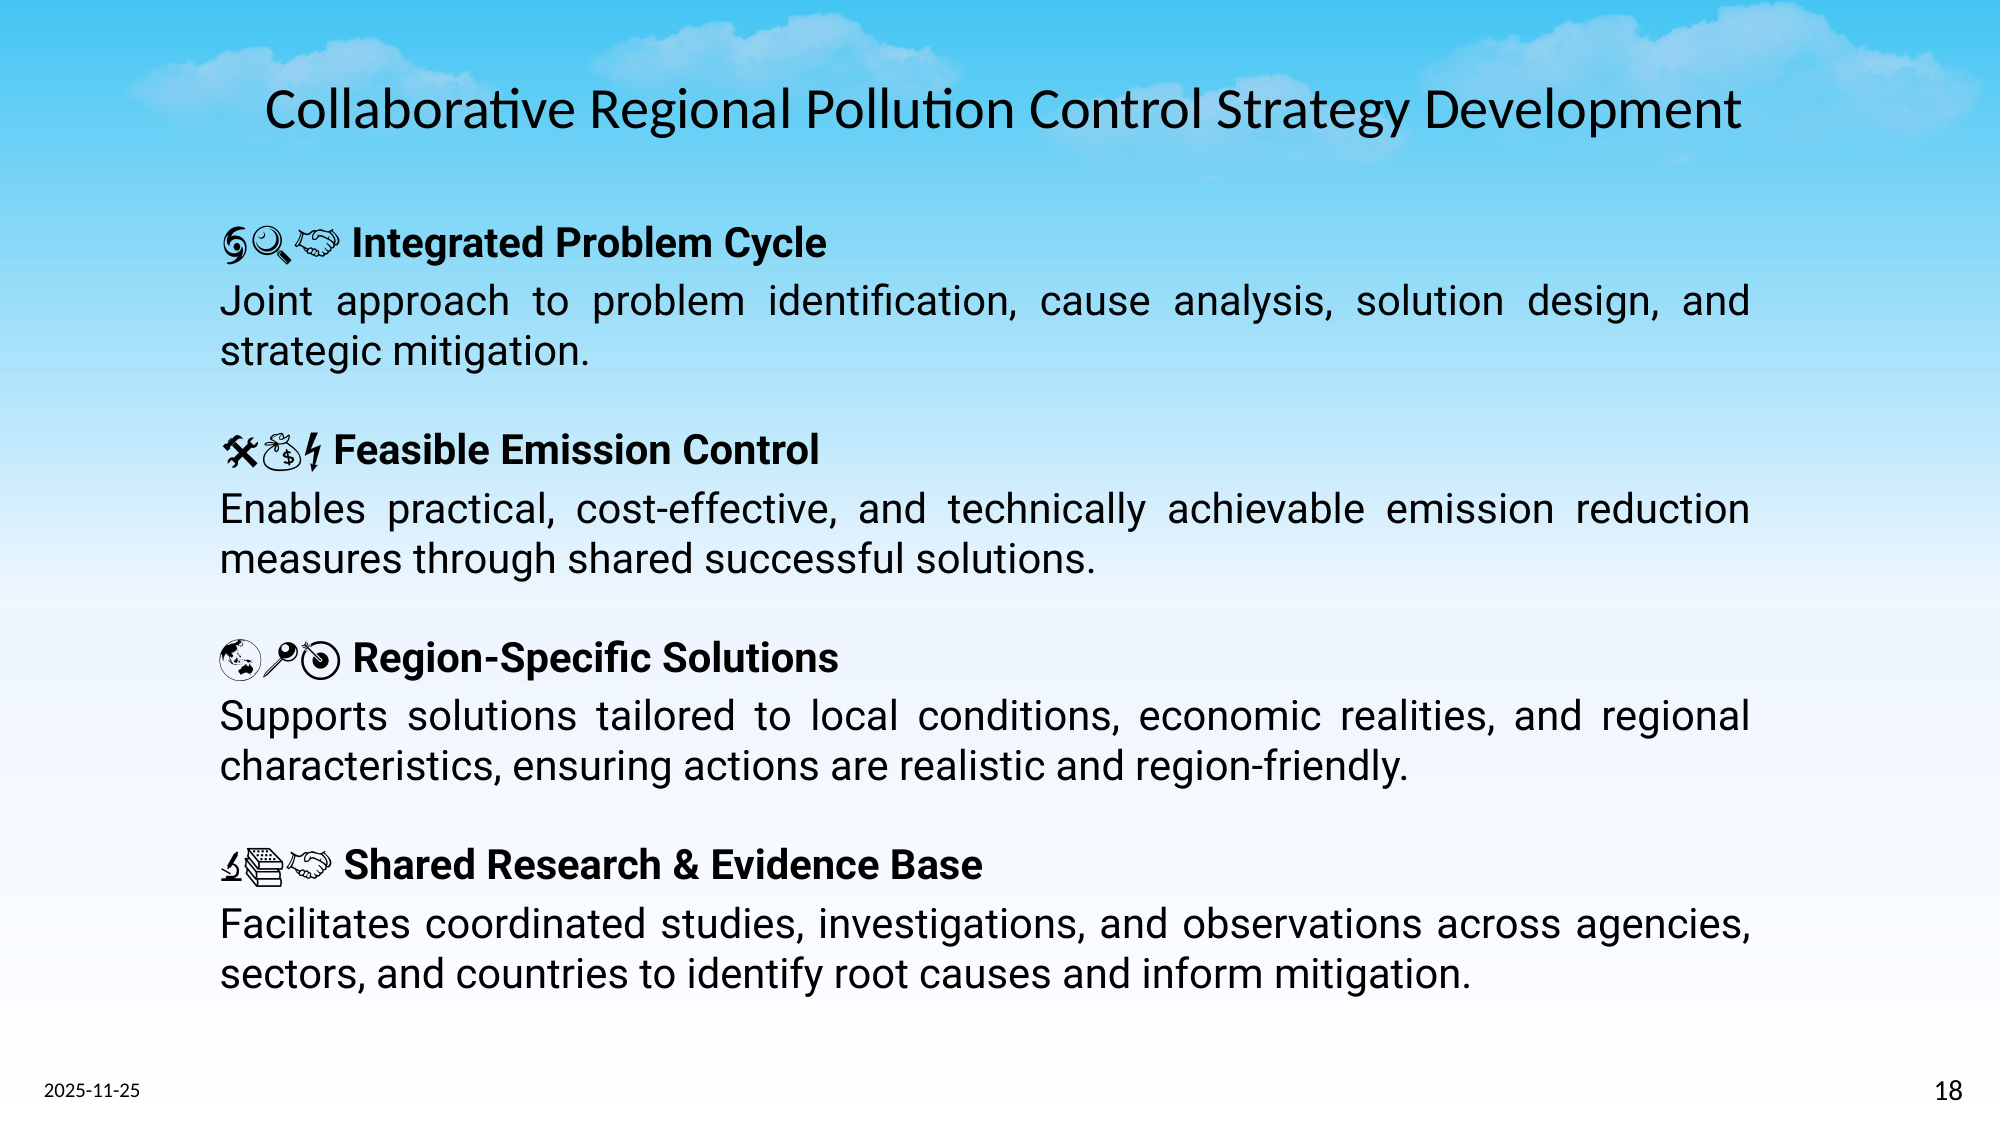

# Collaborative Regional Pollution Control Strategy Development

🌀🔍🤝 Integrated Problem Cycle
Joint approach to problem identification, cause analysis, solution design, and strategic mitigation.

🛠️💰⚡ Feasible Emission Control
Enables practical, cost-effective, and technically achievable emission reduction measures through shared successful solutions.

🌏📍🎯 Region-Specific Solutions
Supports solutions tailored to local conditions, economic realities, and regional characteristics, ensuring actions are realistic and region-friendly.

🔬📚🤝 Shared Research & Evidence Base
Facilitates coordinated studies, investigations, and observations across agencies, sectors, and countries to identify root causes and inform mitigation.